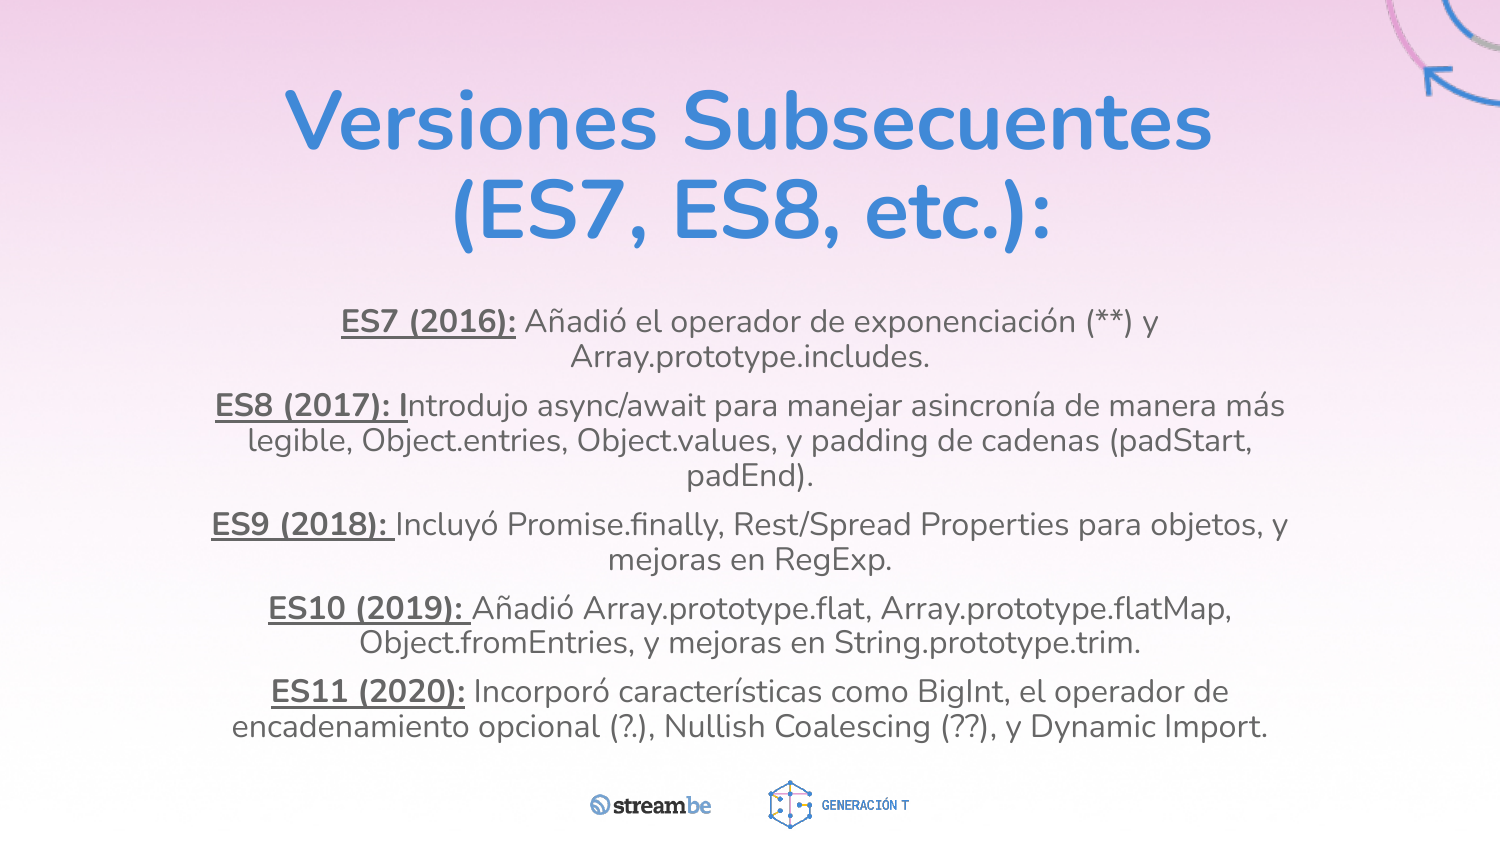

# Versiones Subsecuentes (ES7, ES8, etc.):
ES7 (2016): Añadió el operador de exponenciación (**) y Array.prototype.includes.
ES8 (2017): Introdujo async/await para manejar asincronía de manera más legible, Object.entries, Object.values, y padding de cadenas (padStart, padEnd).
ES9 (2018): Incluyó Promise.finally, Rest/Spread Properties para objetos, y mejoras en RegExp.
ES10 (2019): Añadió Array.prototype.flat, Array.prototype.flatMap, Object.fromEntries, y mejoras en String.prototype.trim.
ES11 (2020): Incorporó características como BigInt, el operador de encadenamiento opcional (?.), Nullish Coalescing (??), y Dynamic Import.